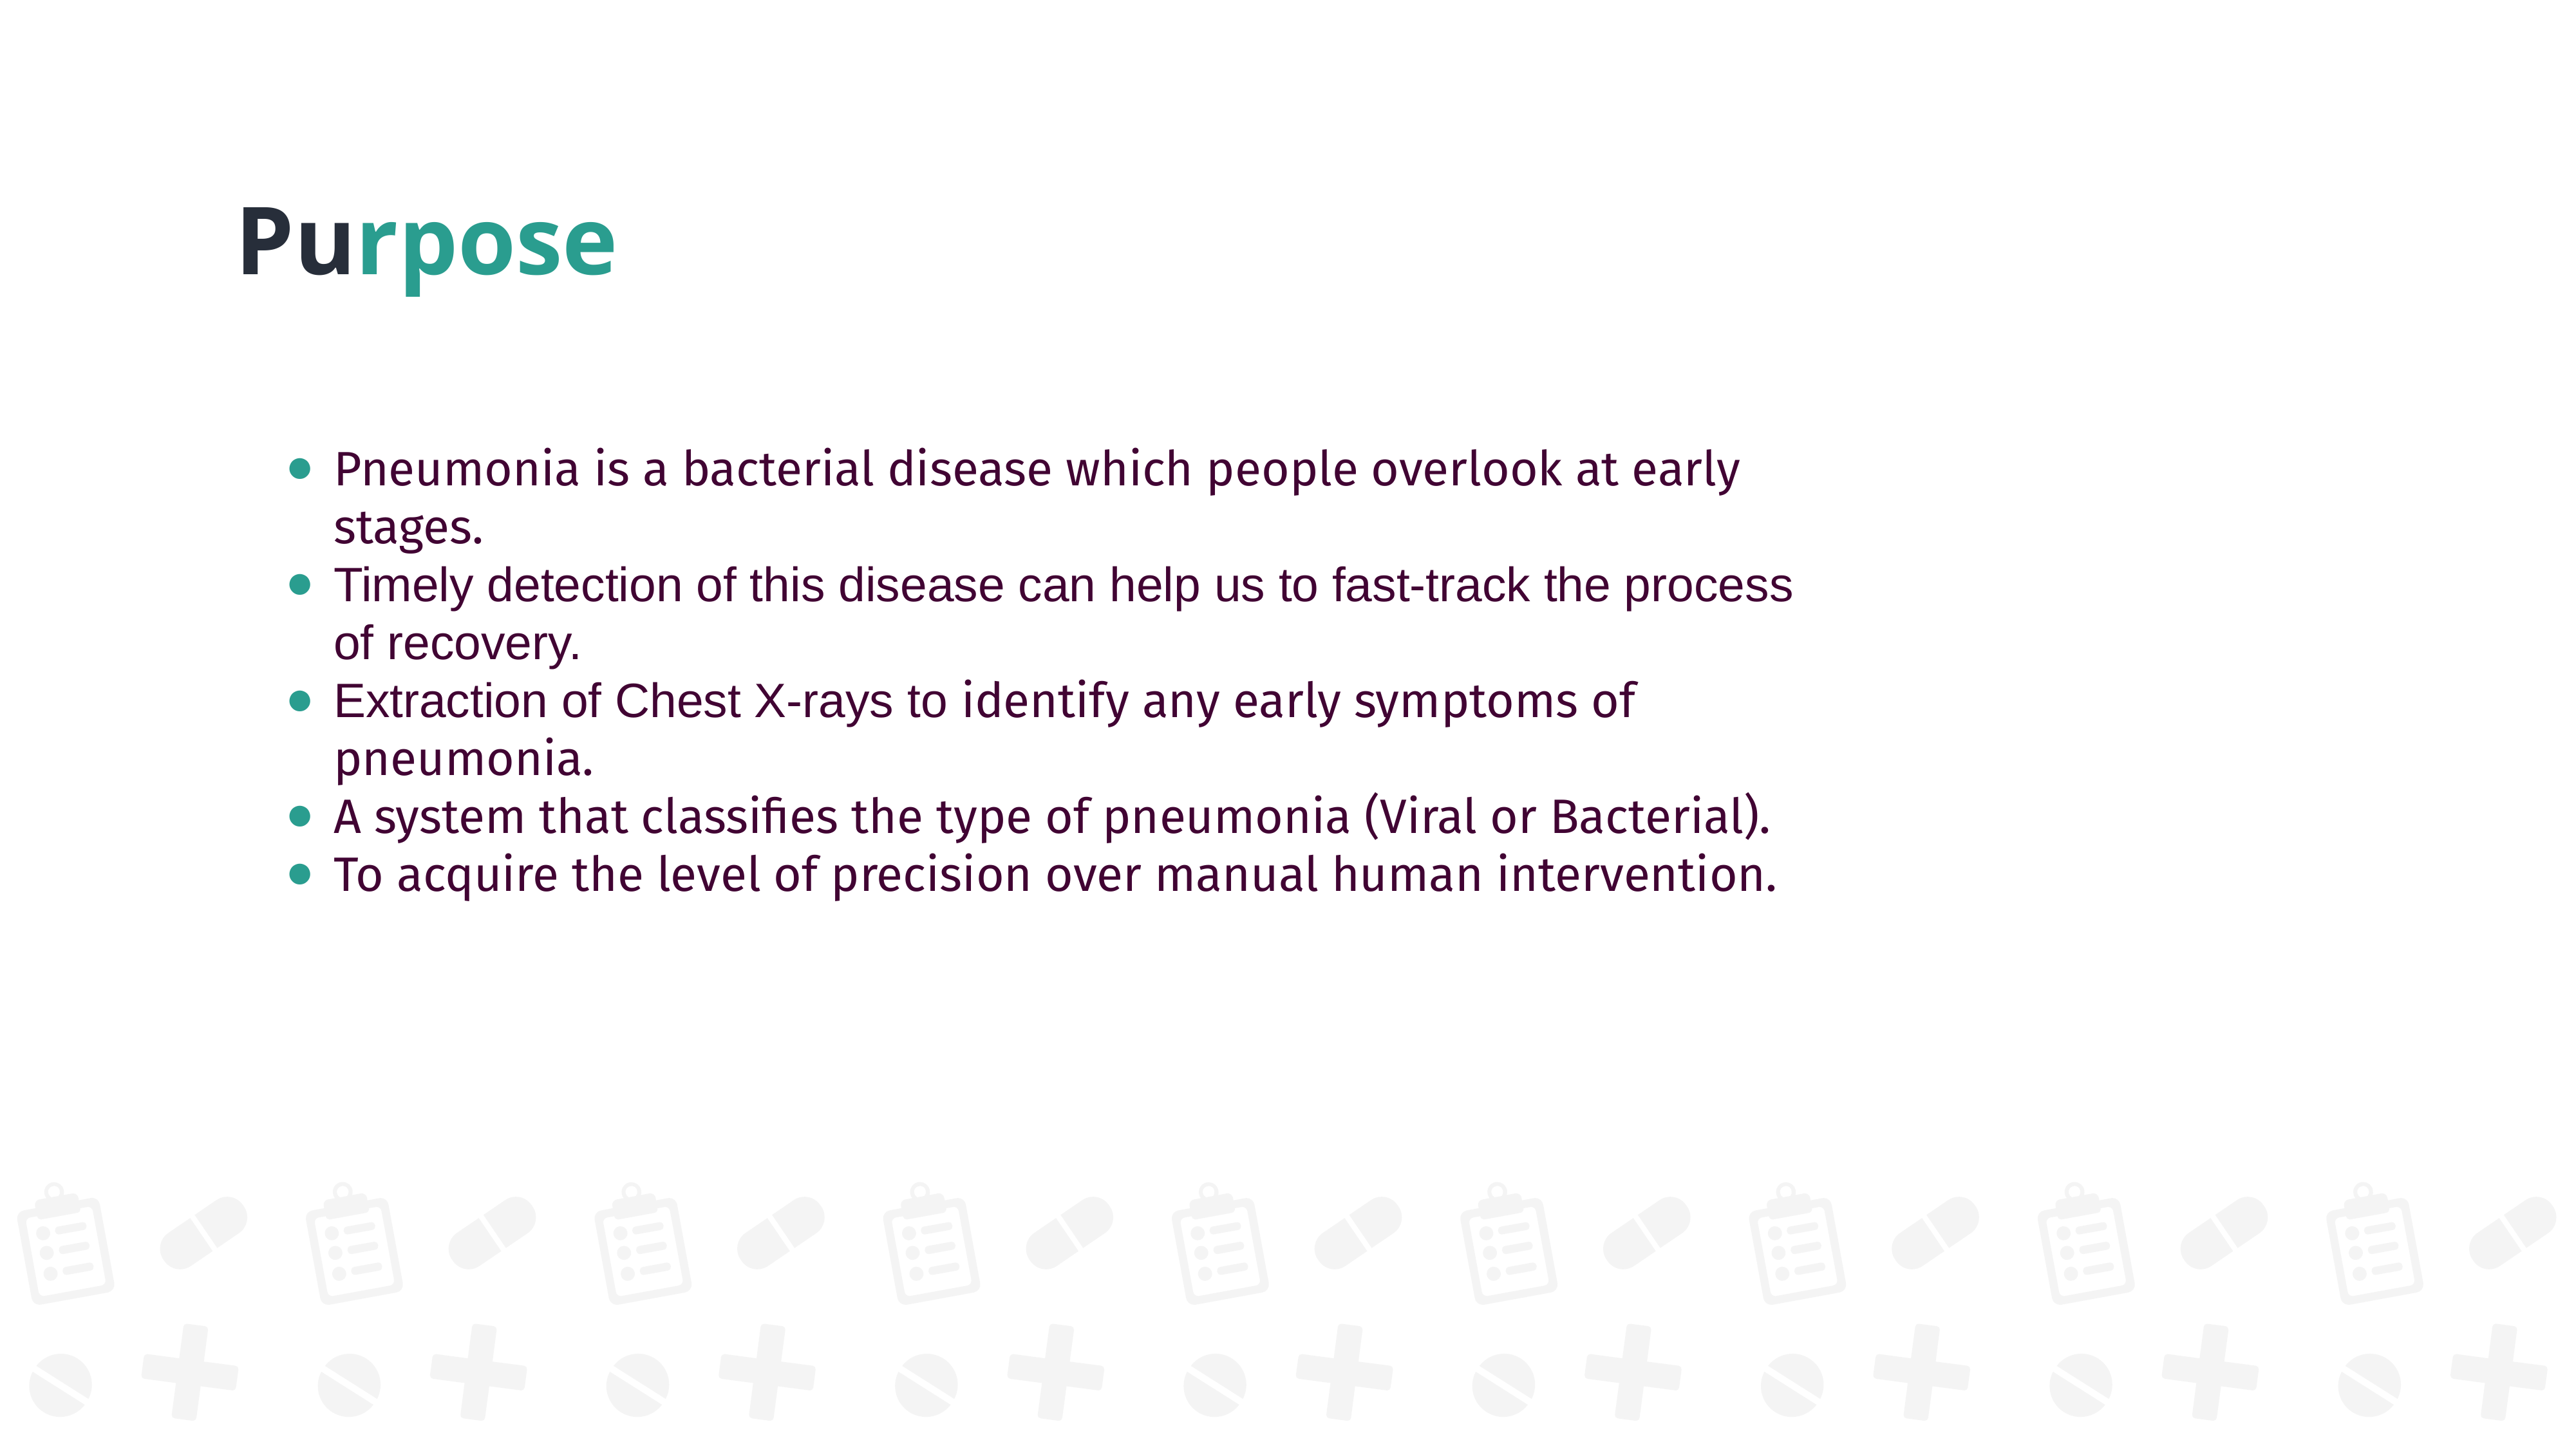

Purpose
Pneumonia is a bacterial disease which people overlook at early stages.
Timely detection of this disease can help us to fast-track the process of recovery.
Extraction of Chest X-rays to identify any early symptoms of pneumonia.
A system that classifies the type of pneumonia (Viral or Bacterial).
To acquire the level of precision over manual human intervention.